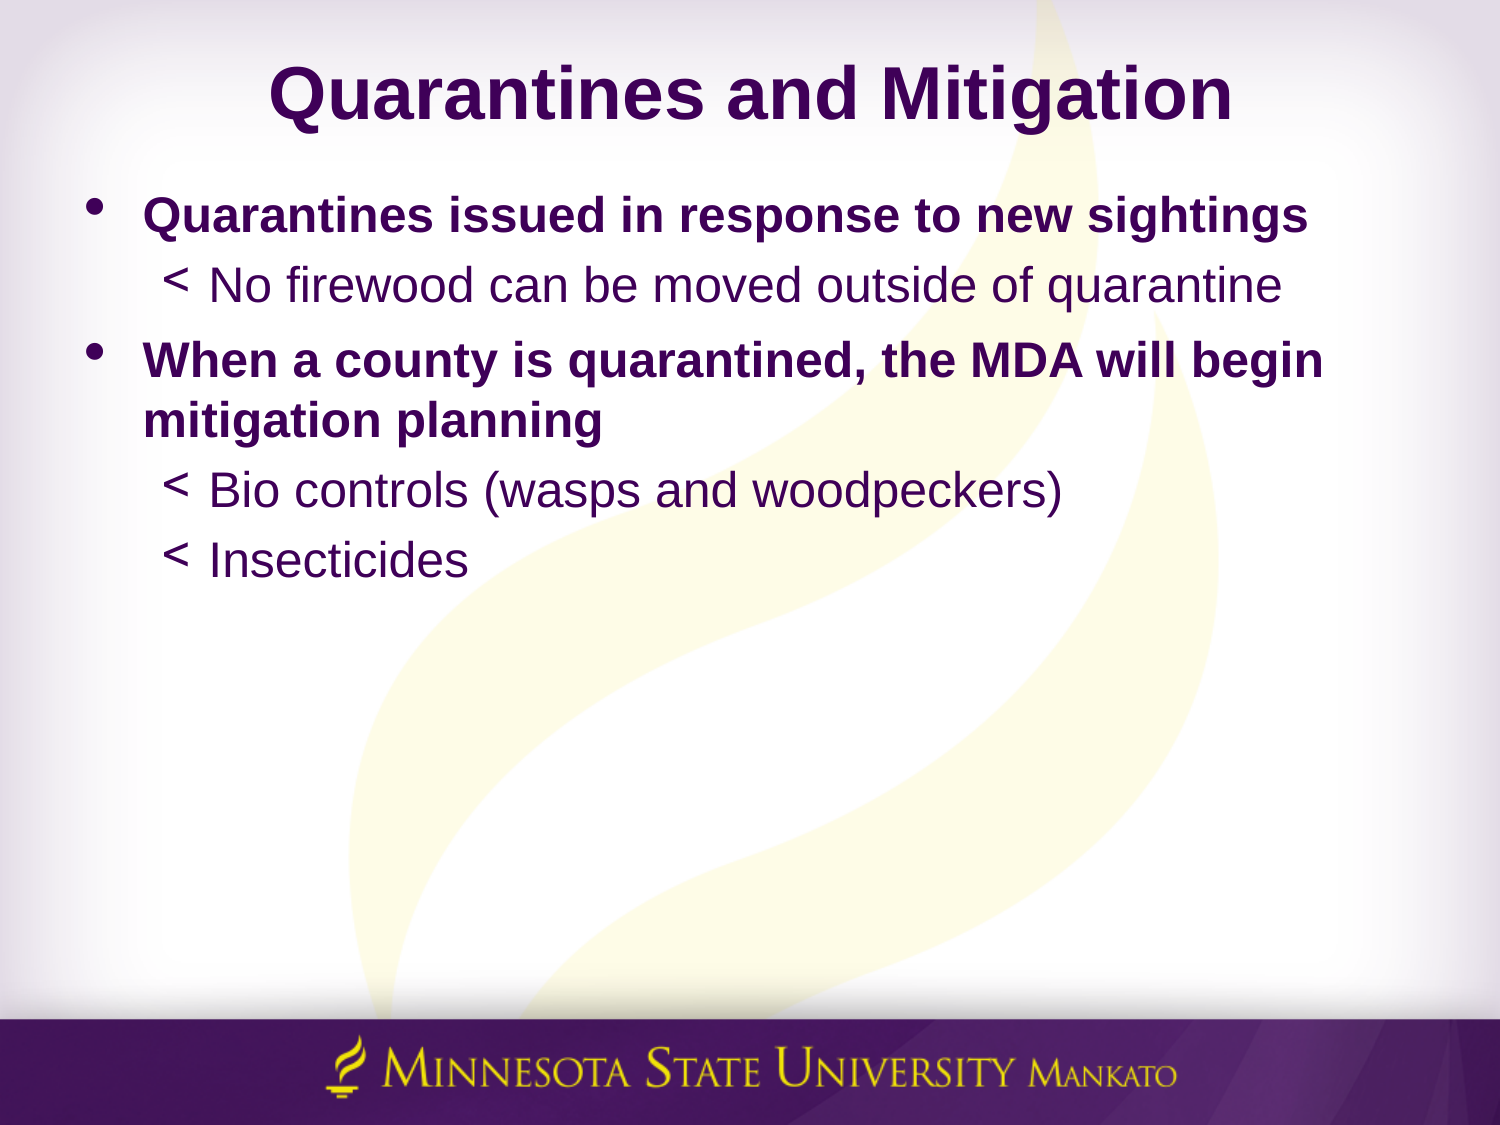

# Quarantines and Mitigation
Quarantines issued in response to new sightings
No firewood can be moved outside of quarantine
When a county is quarantined, the MDA will begin mitigation planning
Bio controls (wasps and woodpeckers)
Insecticides